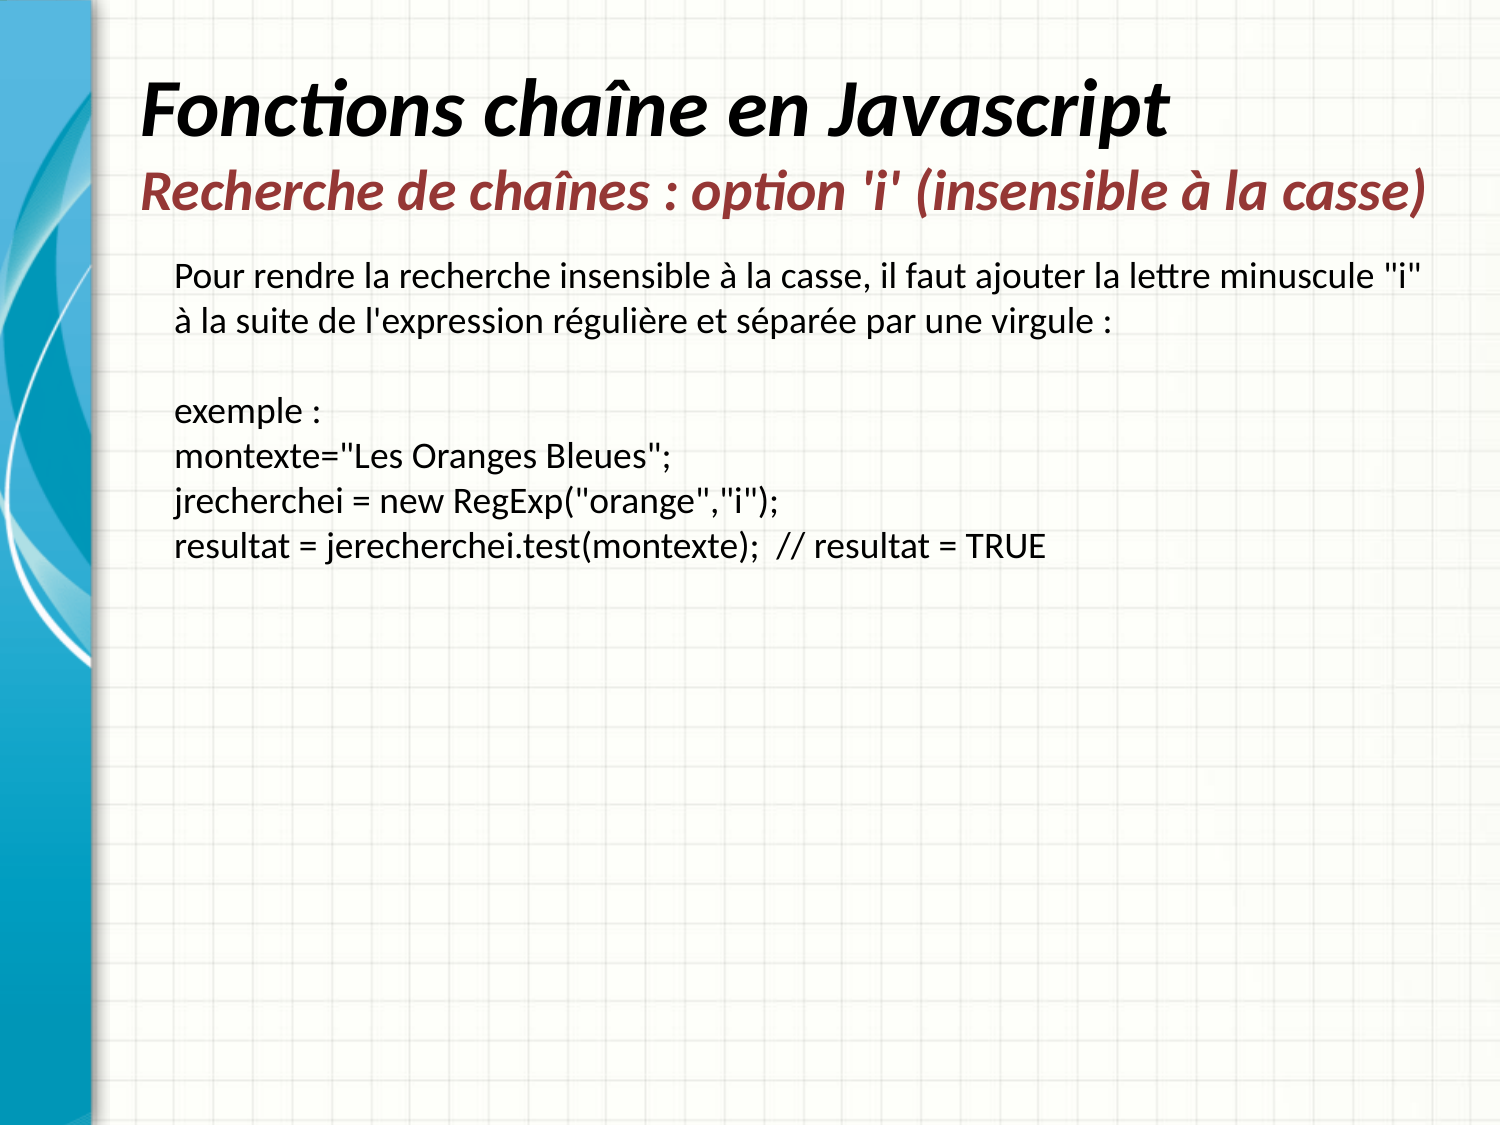

# Fonctions chaîne en Javascript Recherche de chaînes : option 'i' (insensible à la casse)

Pour rendre la recherche insensible à la casse, il faut ajouter la lettre minuscule "i" à la suite de l'expression régulière et séparée par une virgule :

exemple :
montexte="Les Oranges Bleues";
jrecherchei = new RegExp("orange","i");
resultat = jerecherchei.test(montexte);  // resultat = TRUE